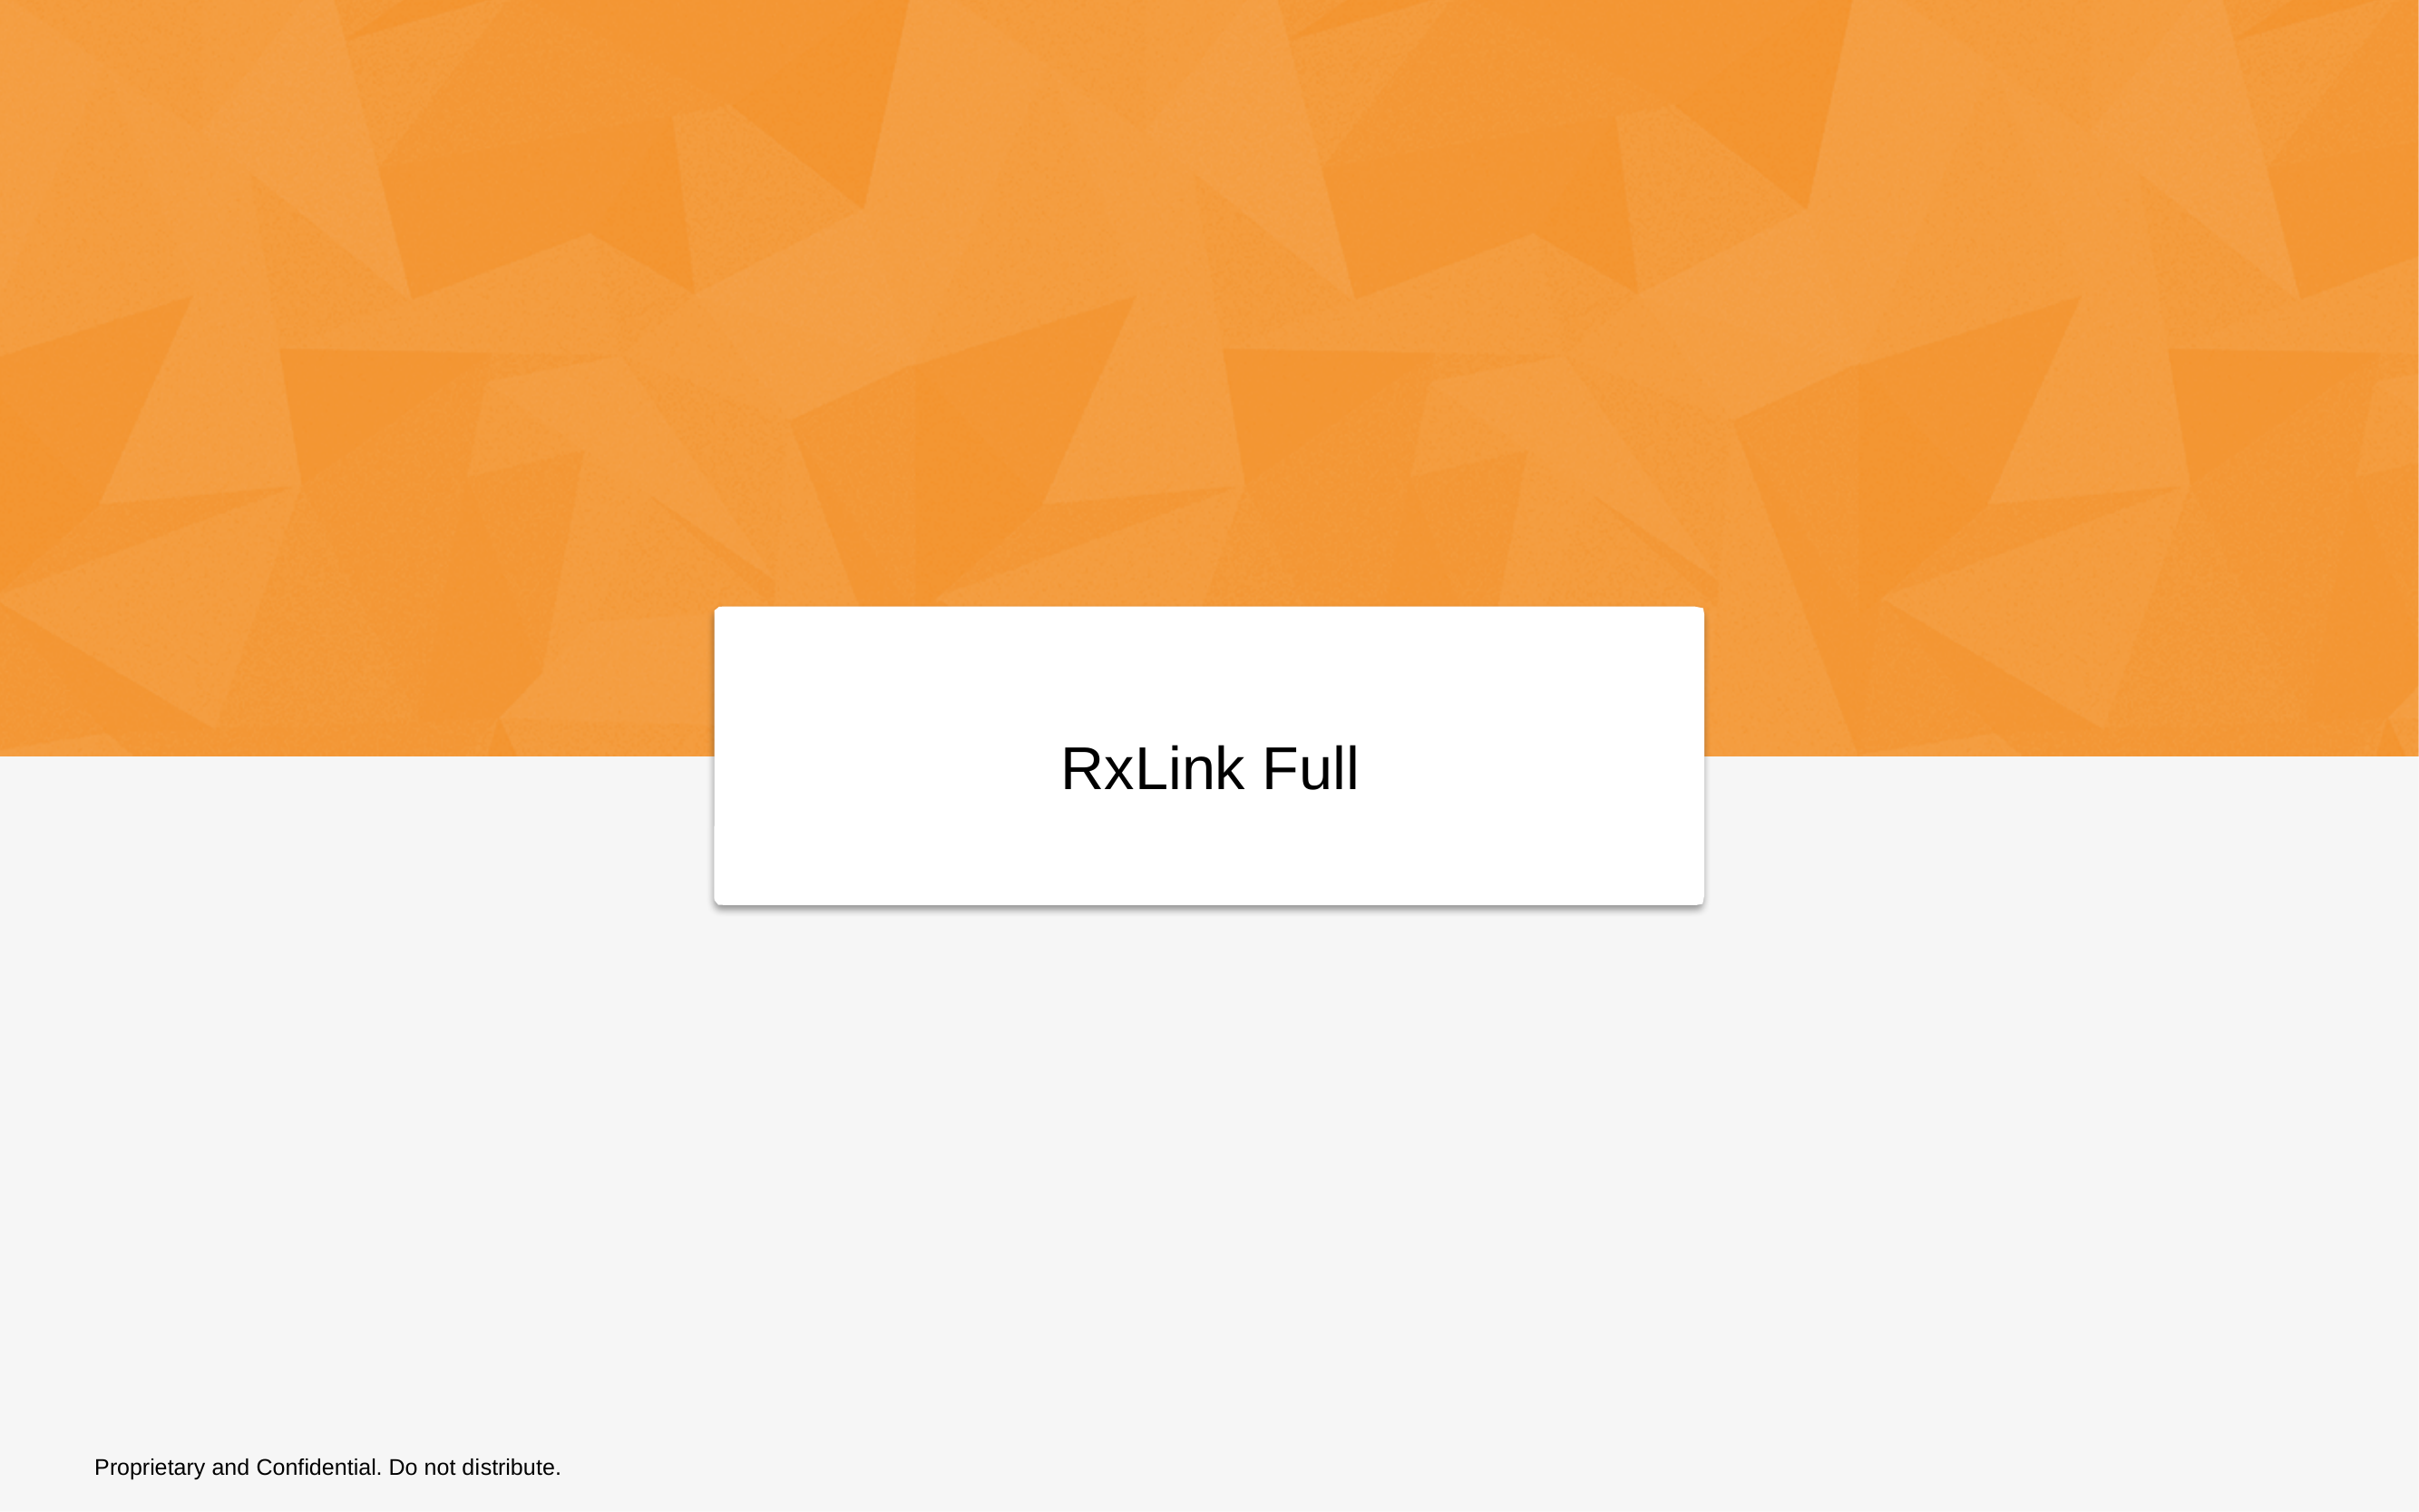

RxLink Full

Proprietary and Confidential. Do not distribute.